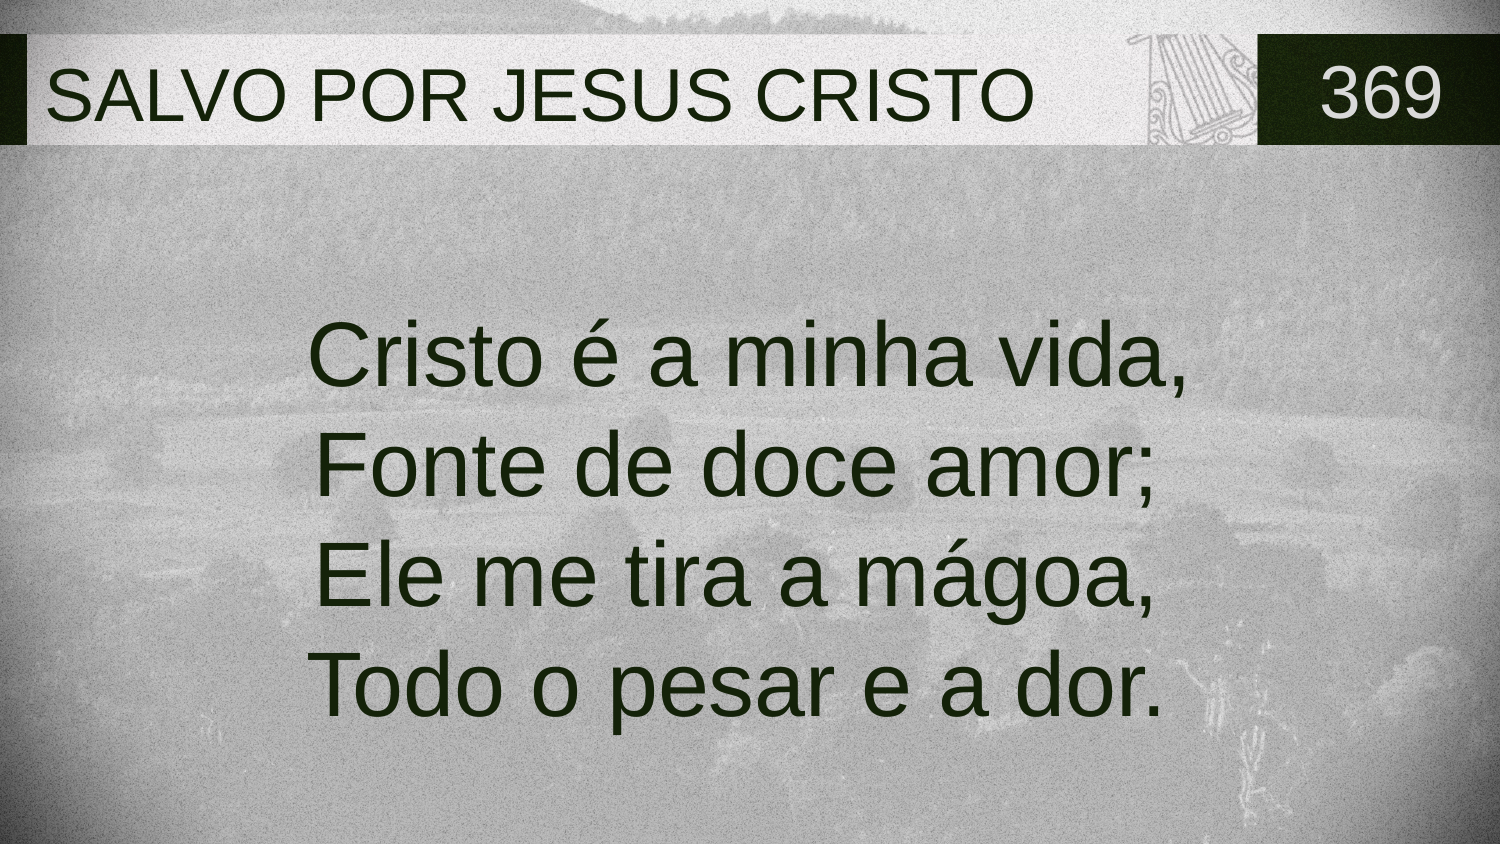

# SALVO POR JESUS CRISTO
369
Cristo é a minha vida,
Fonte de doce amor;
Ele me tira a mágoa,
Todo o pesar e a dor.